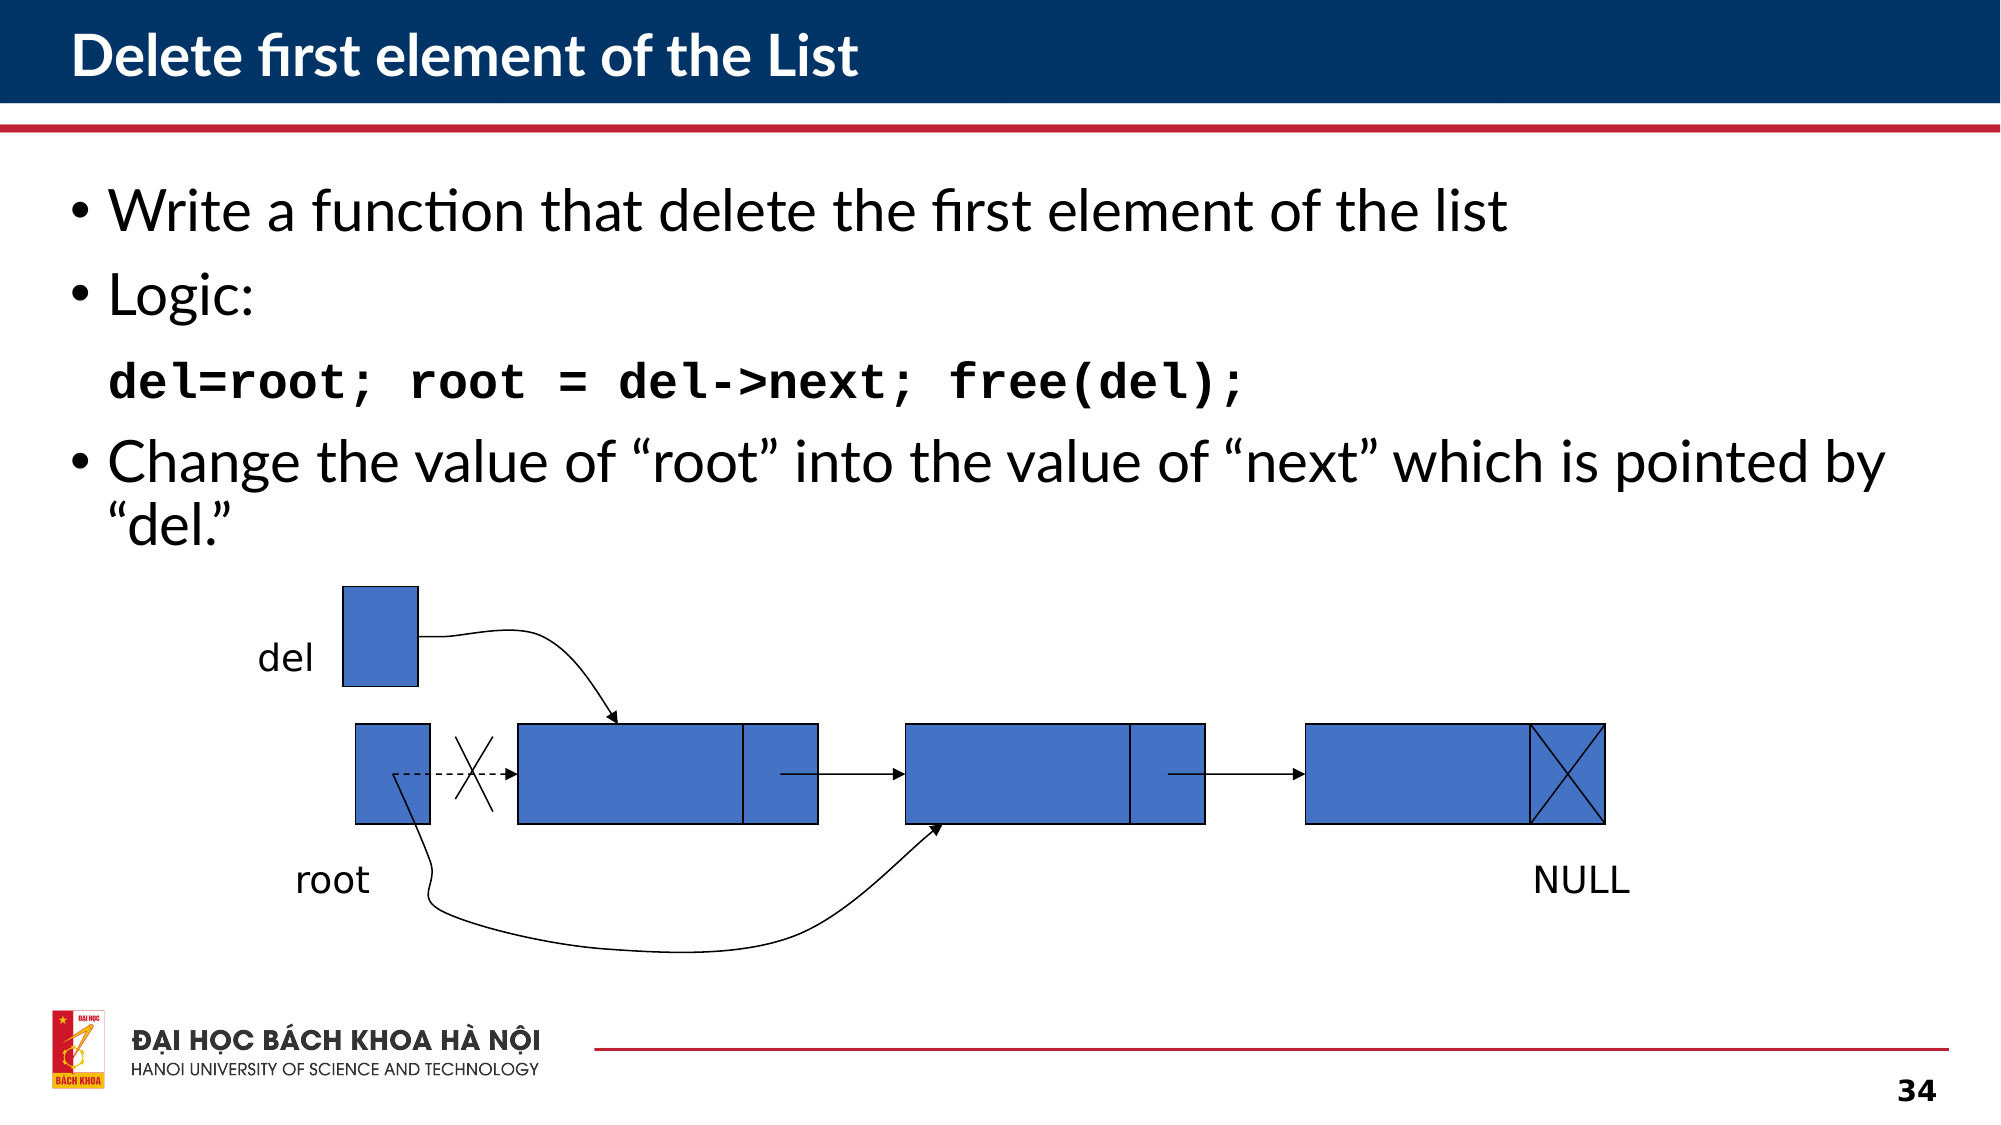

# Delete first element of the List
Write a function that delete the first element of the list
Logic:
	del=root; root = del->next; free(del);
Change the value of “root” into the value of “next” which is pointed by “del.”

del

root
NULL
34